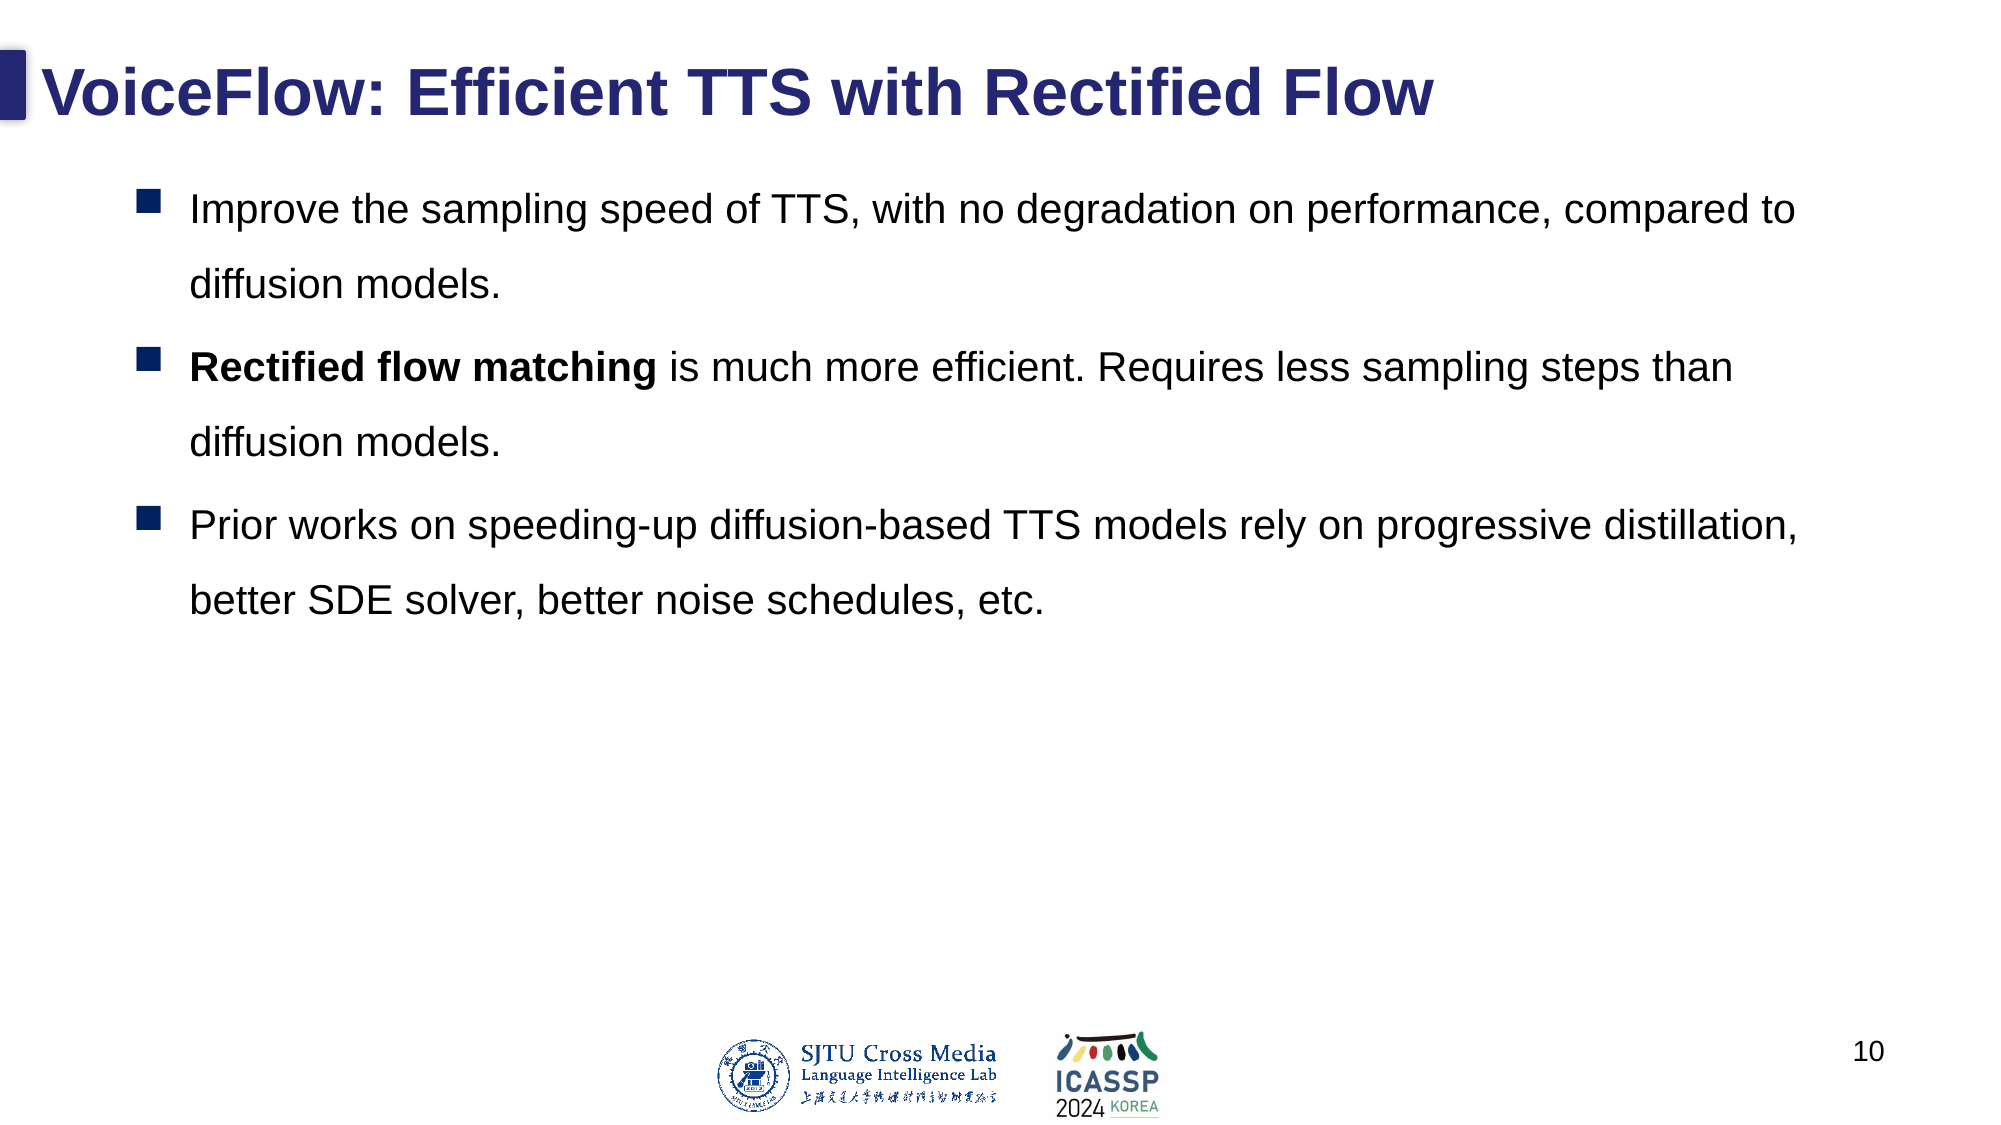

# VoiceFlow: Efficient TTS with Rectified Flow
Improve the sampling speed of TTS, with no degradation on performance, compared to diffusion models.
Rectified flow matching is much more efficient. Requires less sampling steps than diffusion models.
Prior works on speeding-up diffusion-based TTS models rely on progressive distillation, better SDE solver, better noise schedules, etc.
10